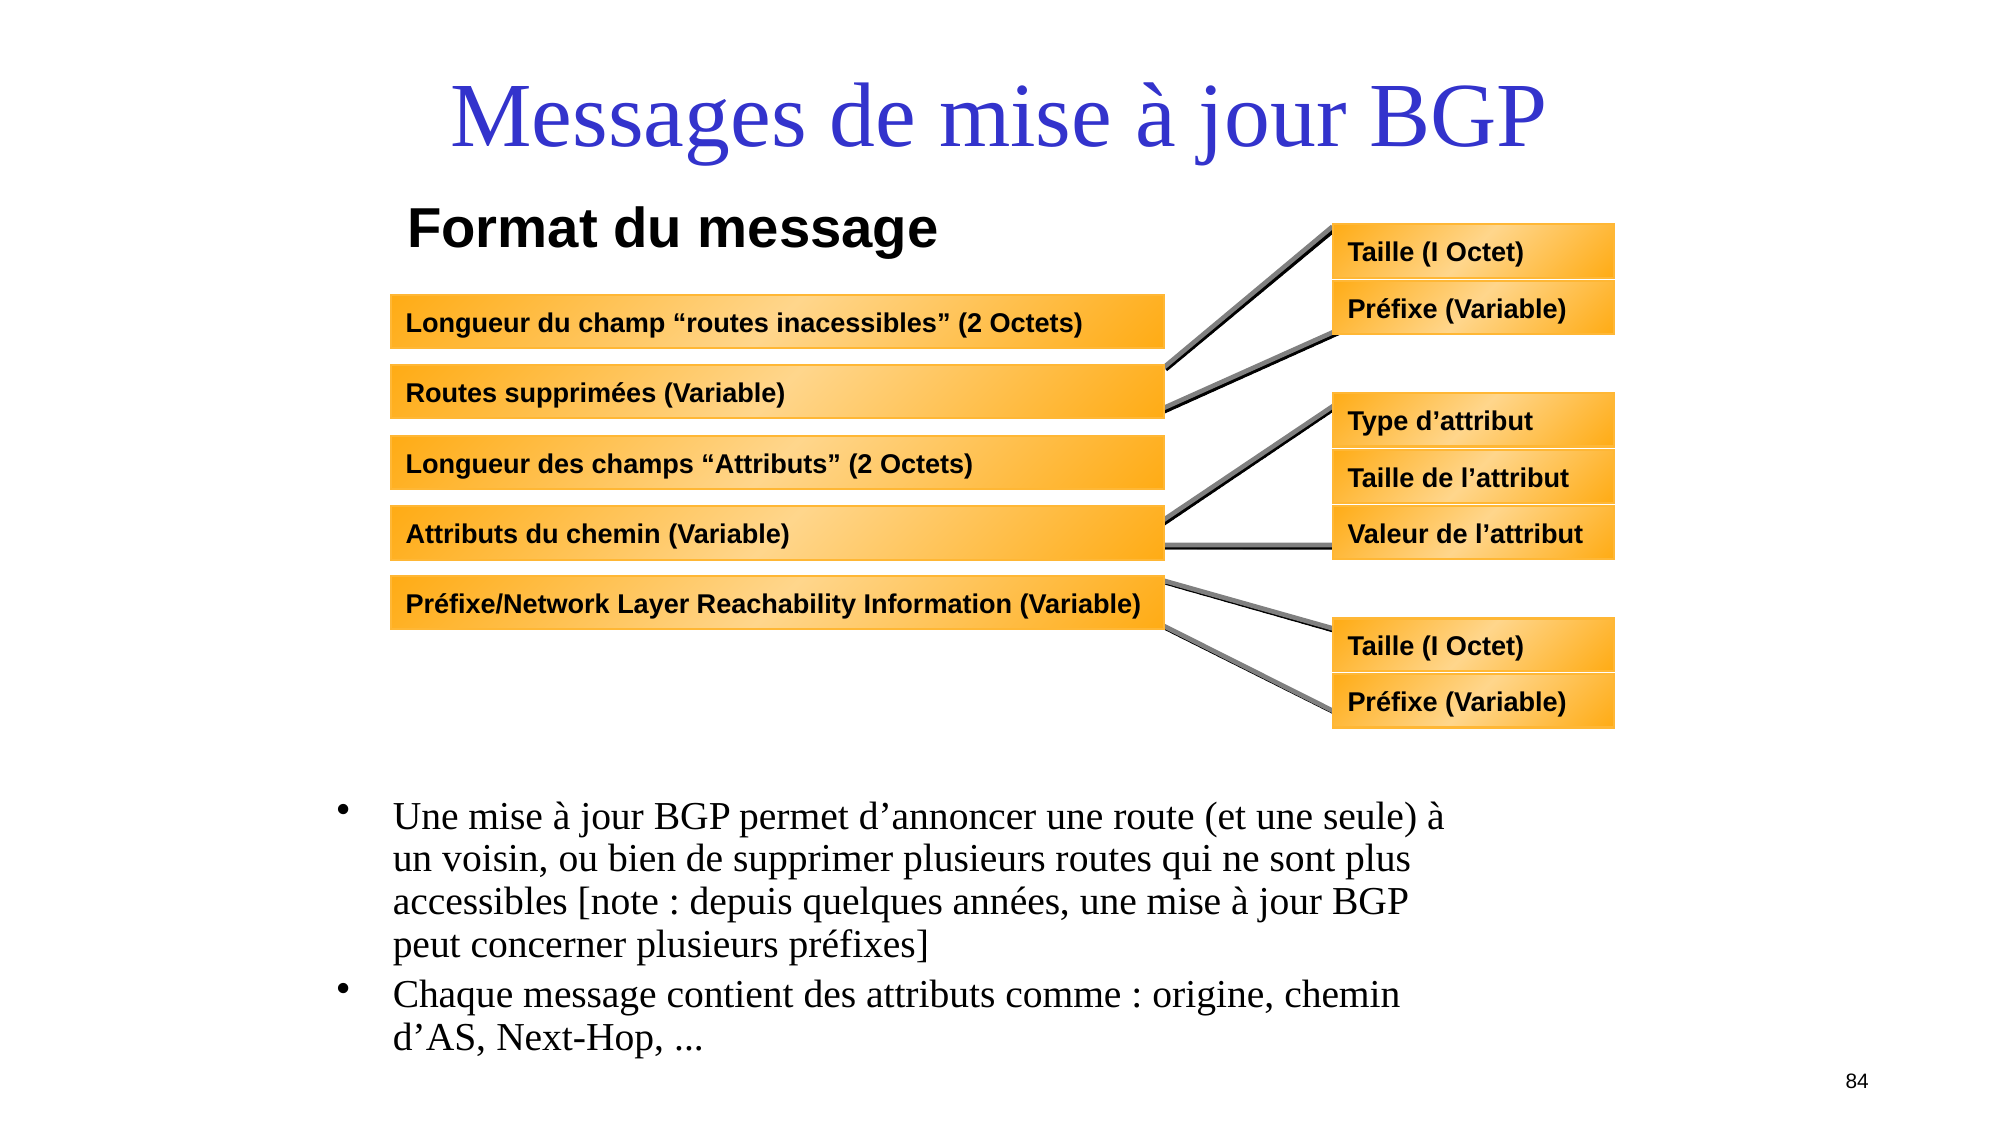

# Messages de mise à jour BGP
Format du message
Taille (I Octet)

Préfixe (Variable)
Longueur du champ “routes inacessibles” (2 Octets)

Routes supprimées (Variable)
Type d’attribut

Longueur des champs “Attributs” (2 Octets)
Taille de l’attribut
Valeur de l’attribut
Attributs du chemin (Variable)

Préfixe/Network Layer Reachability Information (Variable)

Taille (I Octet)

Préfixe (Variable)
Une mise à jour BGP permet d’annoncer une route (et une seule) à un voisin, ou bien de supprimer plusieurs routes qui ne sont plus accessibles [note : depuis quelques années, une mise à jour BGP peut concerner plusieurs préfixes]
Chaque message contient des attributs comme : origine, chemin d’AS, Next-Hop, ...